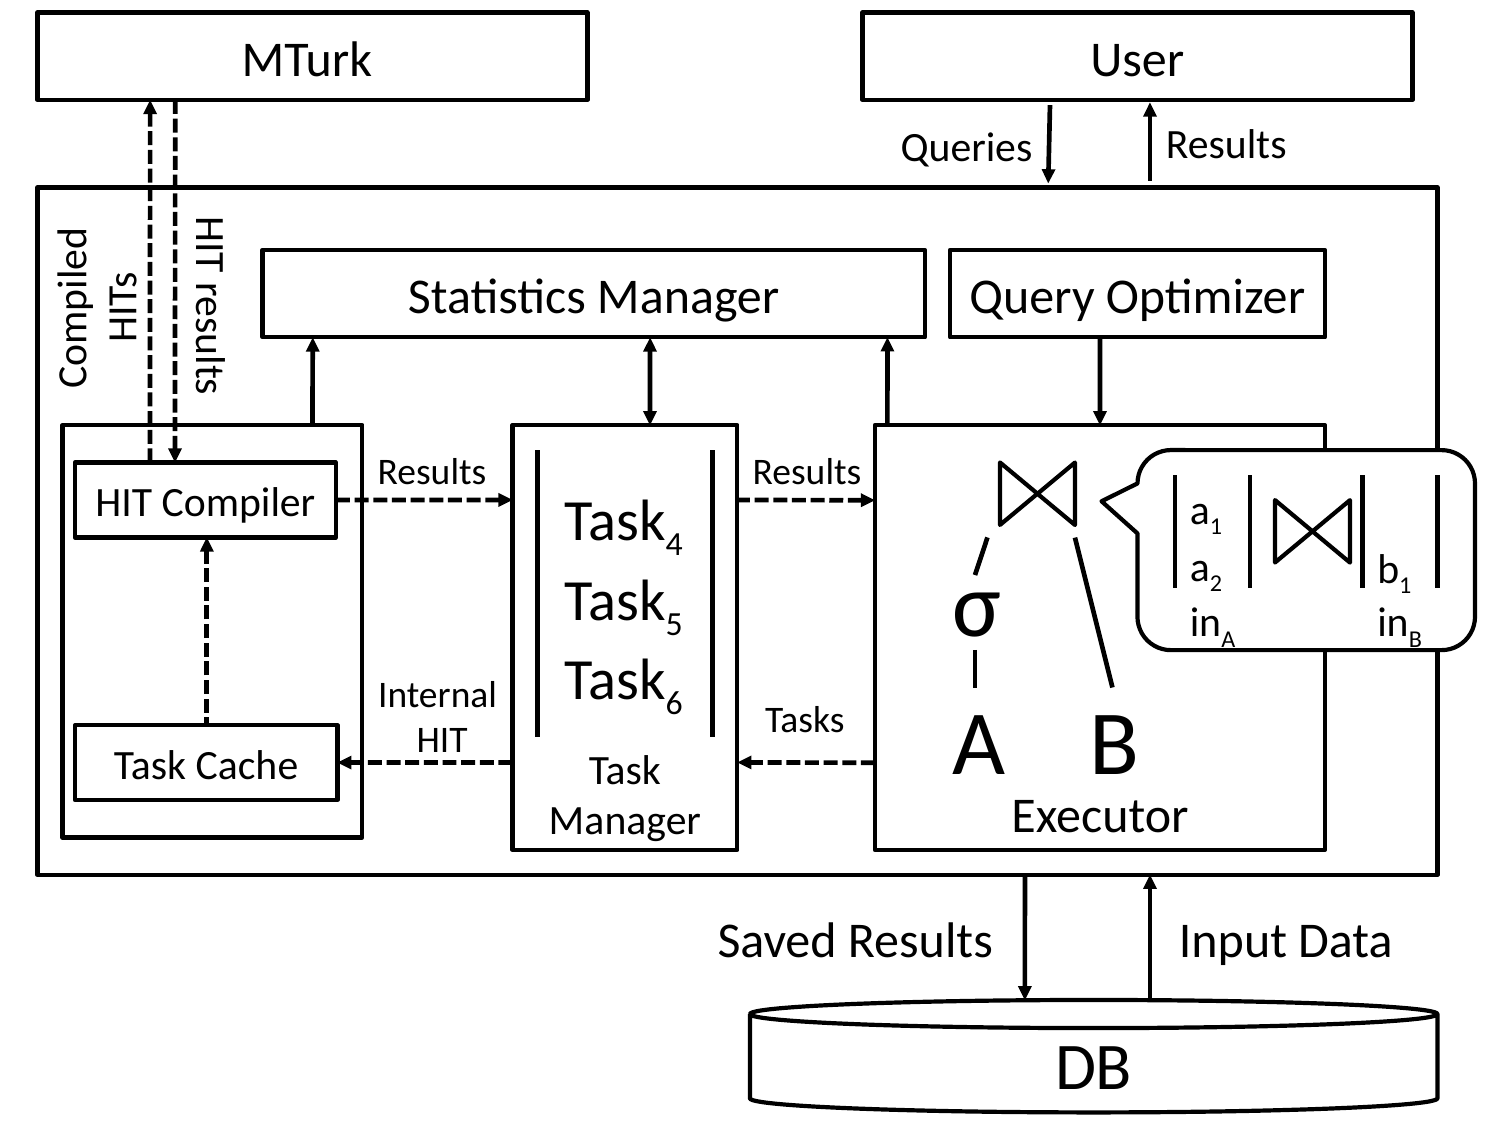

MTurk
User
Results
Queries

Compiled
HITs
Statistics Manager
Query Optimizer
HIT results
Task Manager
Executor

Results
Results

σ
A
B
HIT Compiler
Task4
Task5
Task6
a1
a2

b1
inA
inB
Internal
HIT
Tasks
Task Cache
Saved Results
Input Data
DB